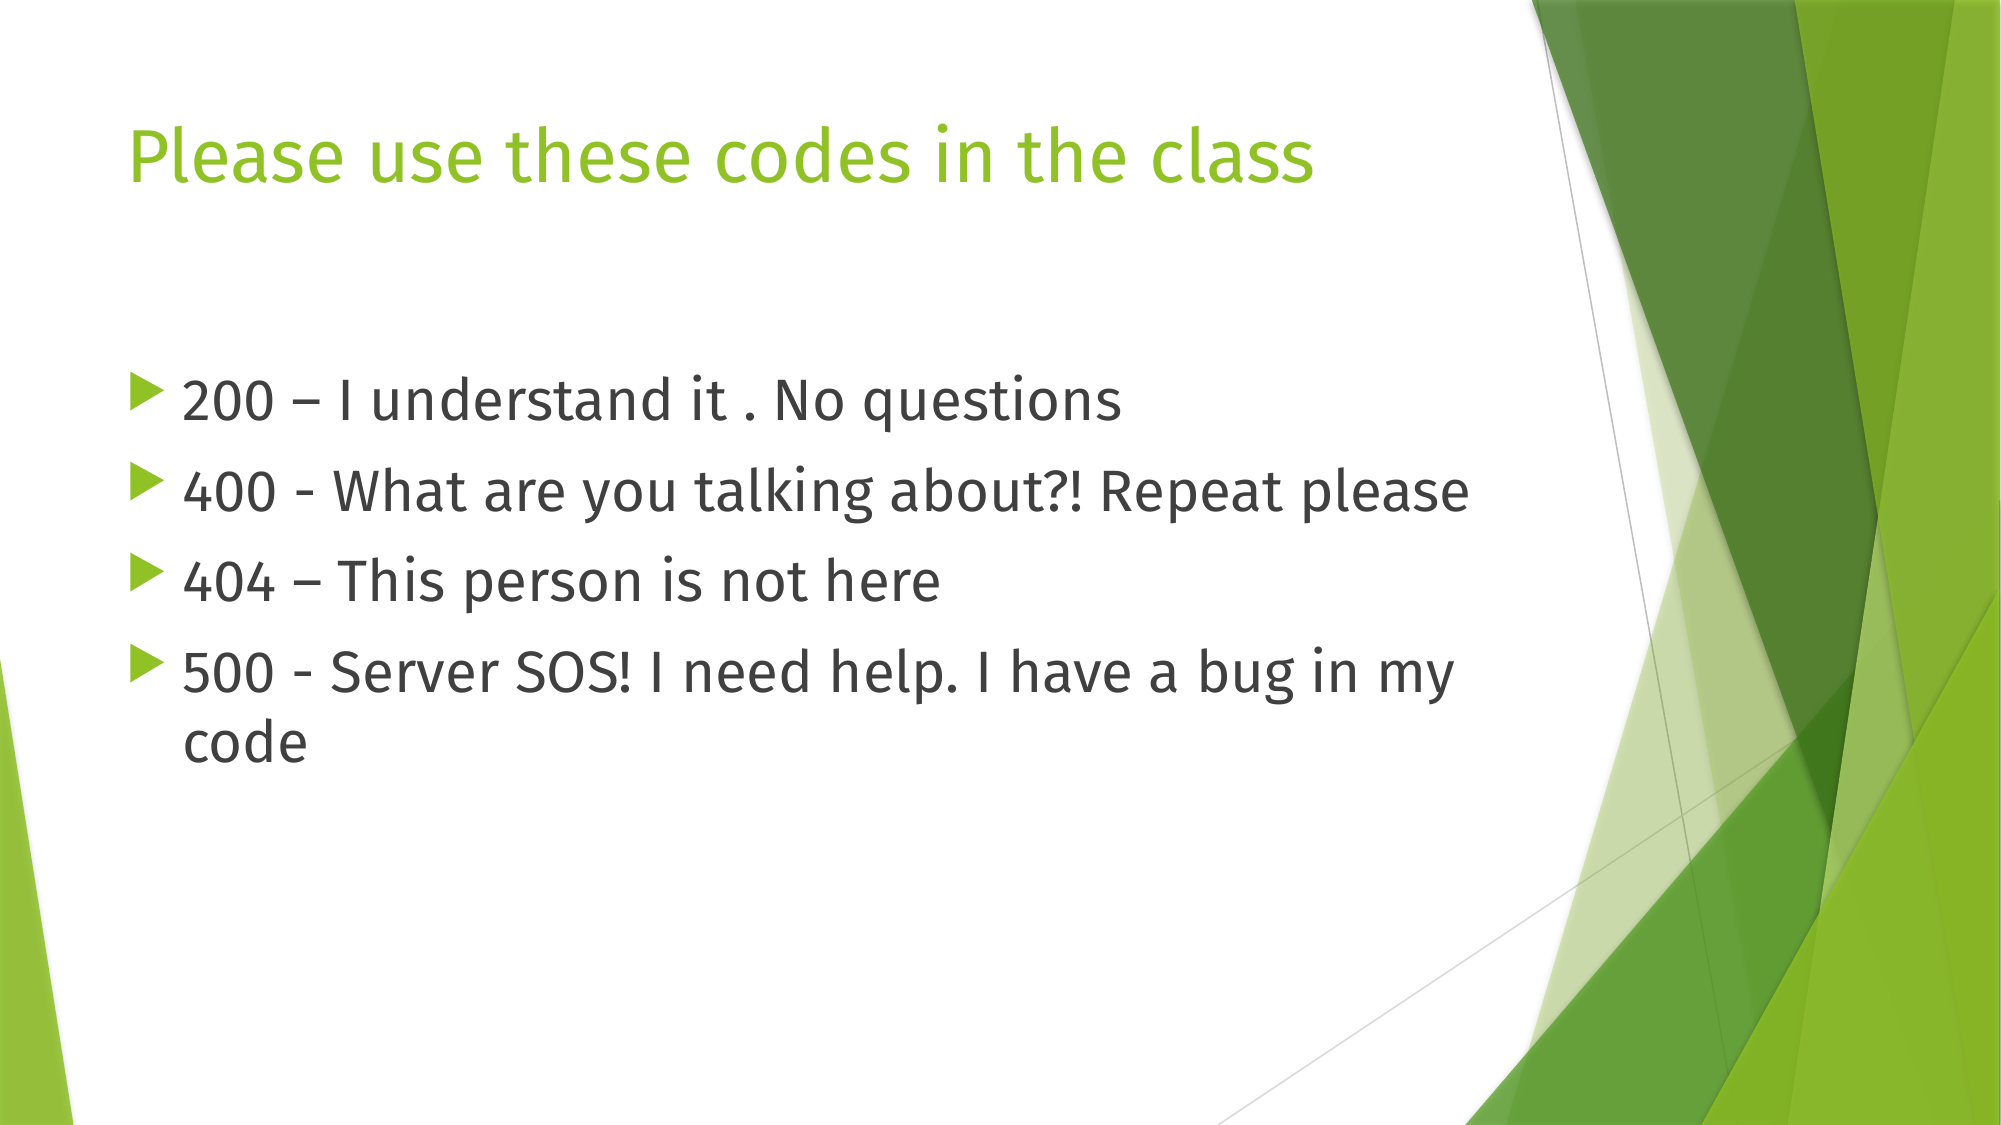

# Please use these codes in the class
200 – I understand it . No questions
400 - What are you talking about?! Repeat please
404 – This person is not here
500 - Server SOS! I need help. I have a bug in my code